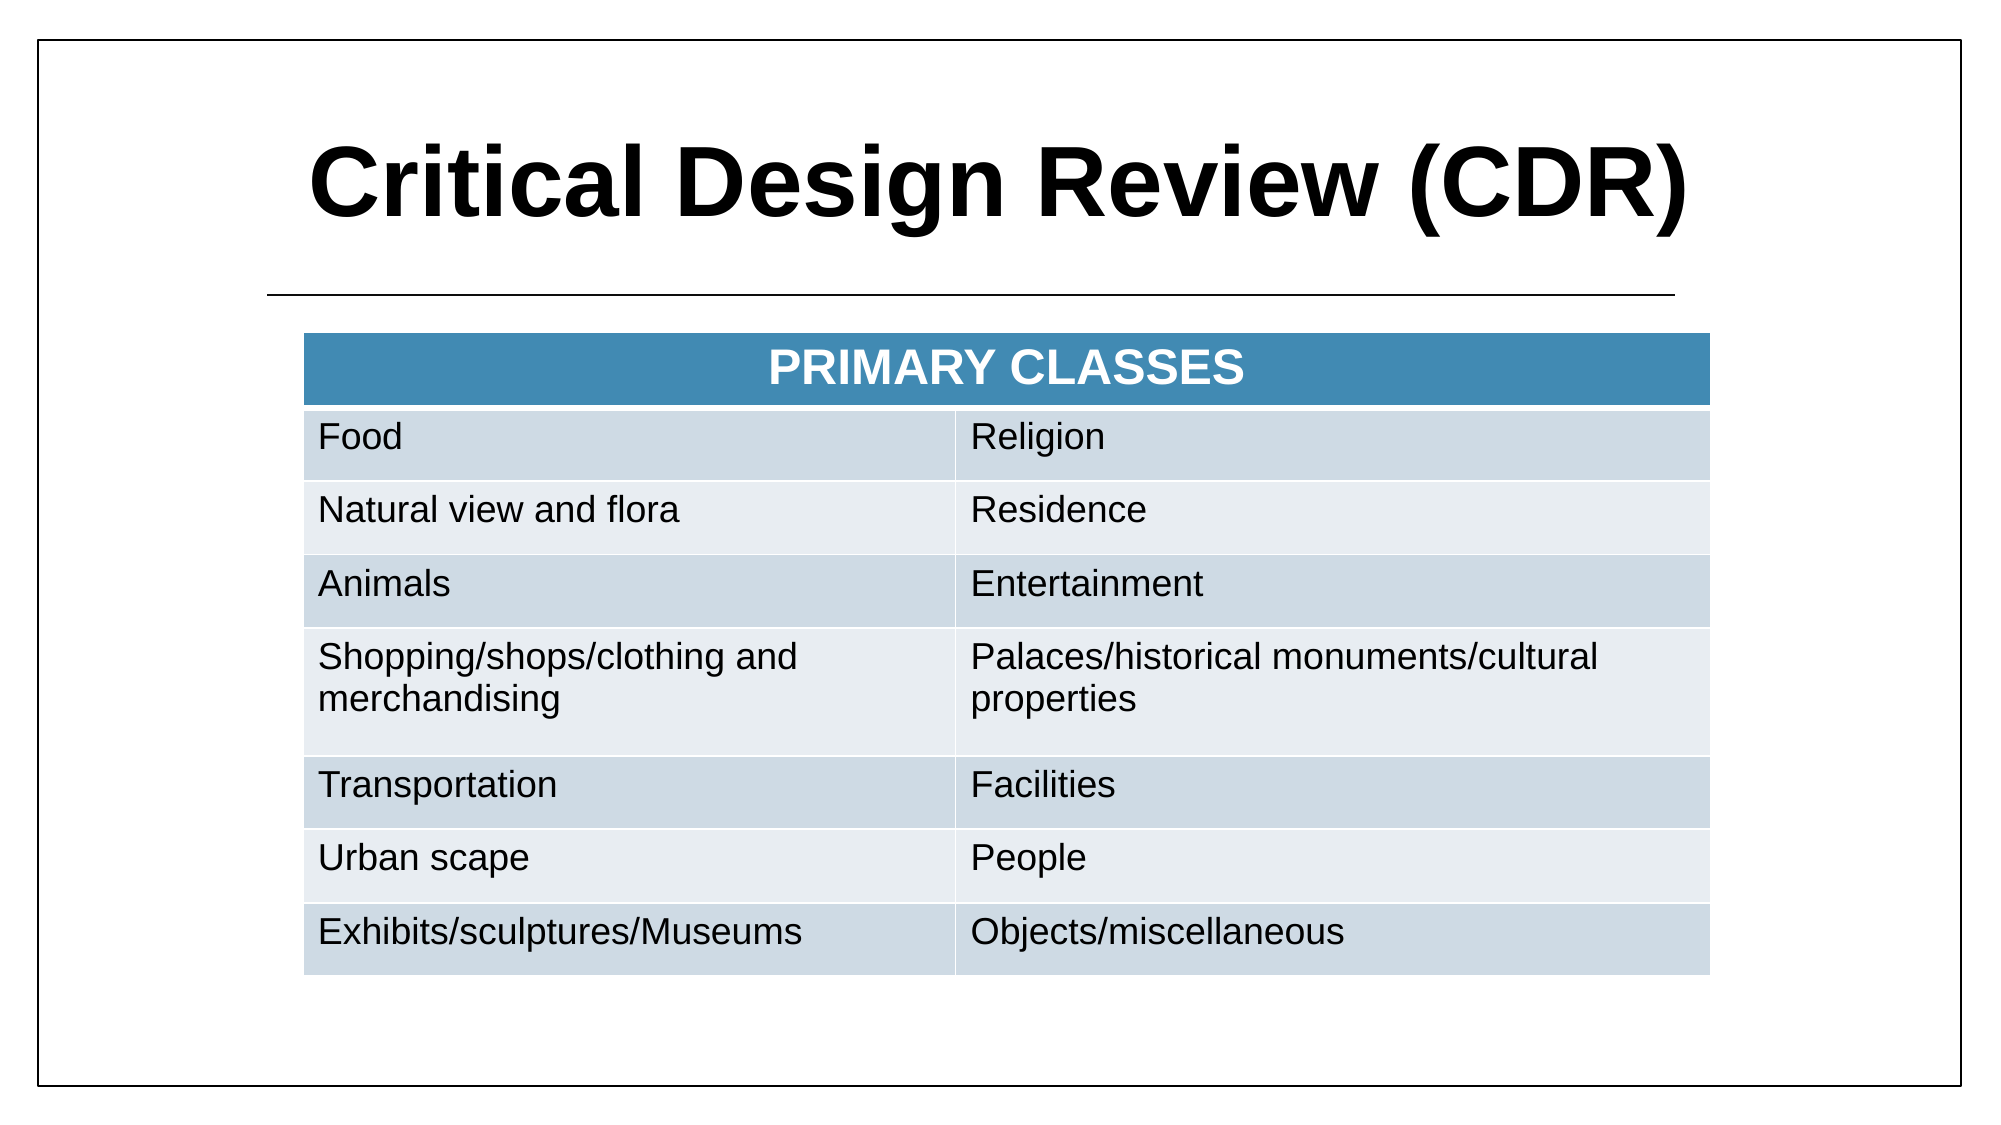

Critical Design Review (CDR)
| PRIMARY CLASSES |  |
| --- | --- |
| Food | Religion |
| Natural view and flora | Residence |
| Animals | Entertainment |
| Shopping/shops/clothing and merchandising | Palaces/historical monuments/cultural properties |
| Transportation | Facilities |
| Urban scape | People |
| Exhibits/sculptures/Museums | Objects/miscellaneous |